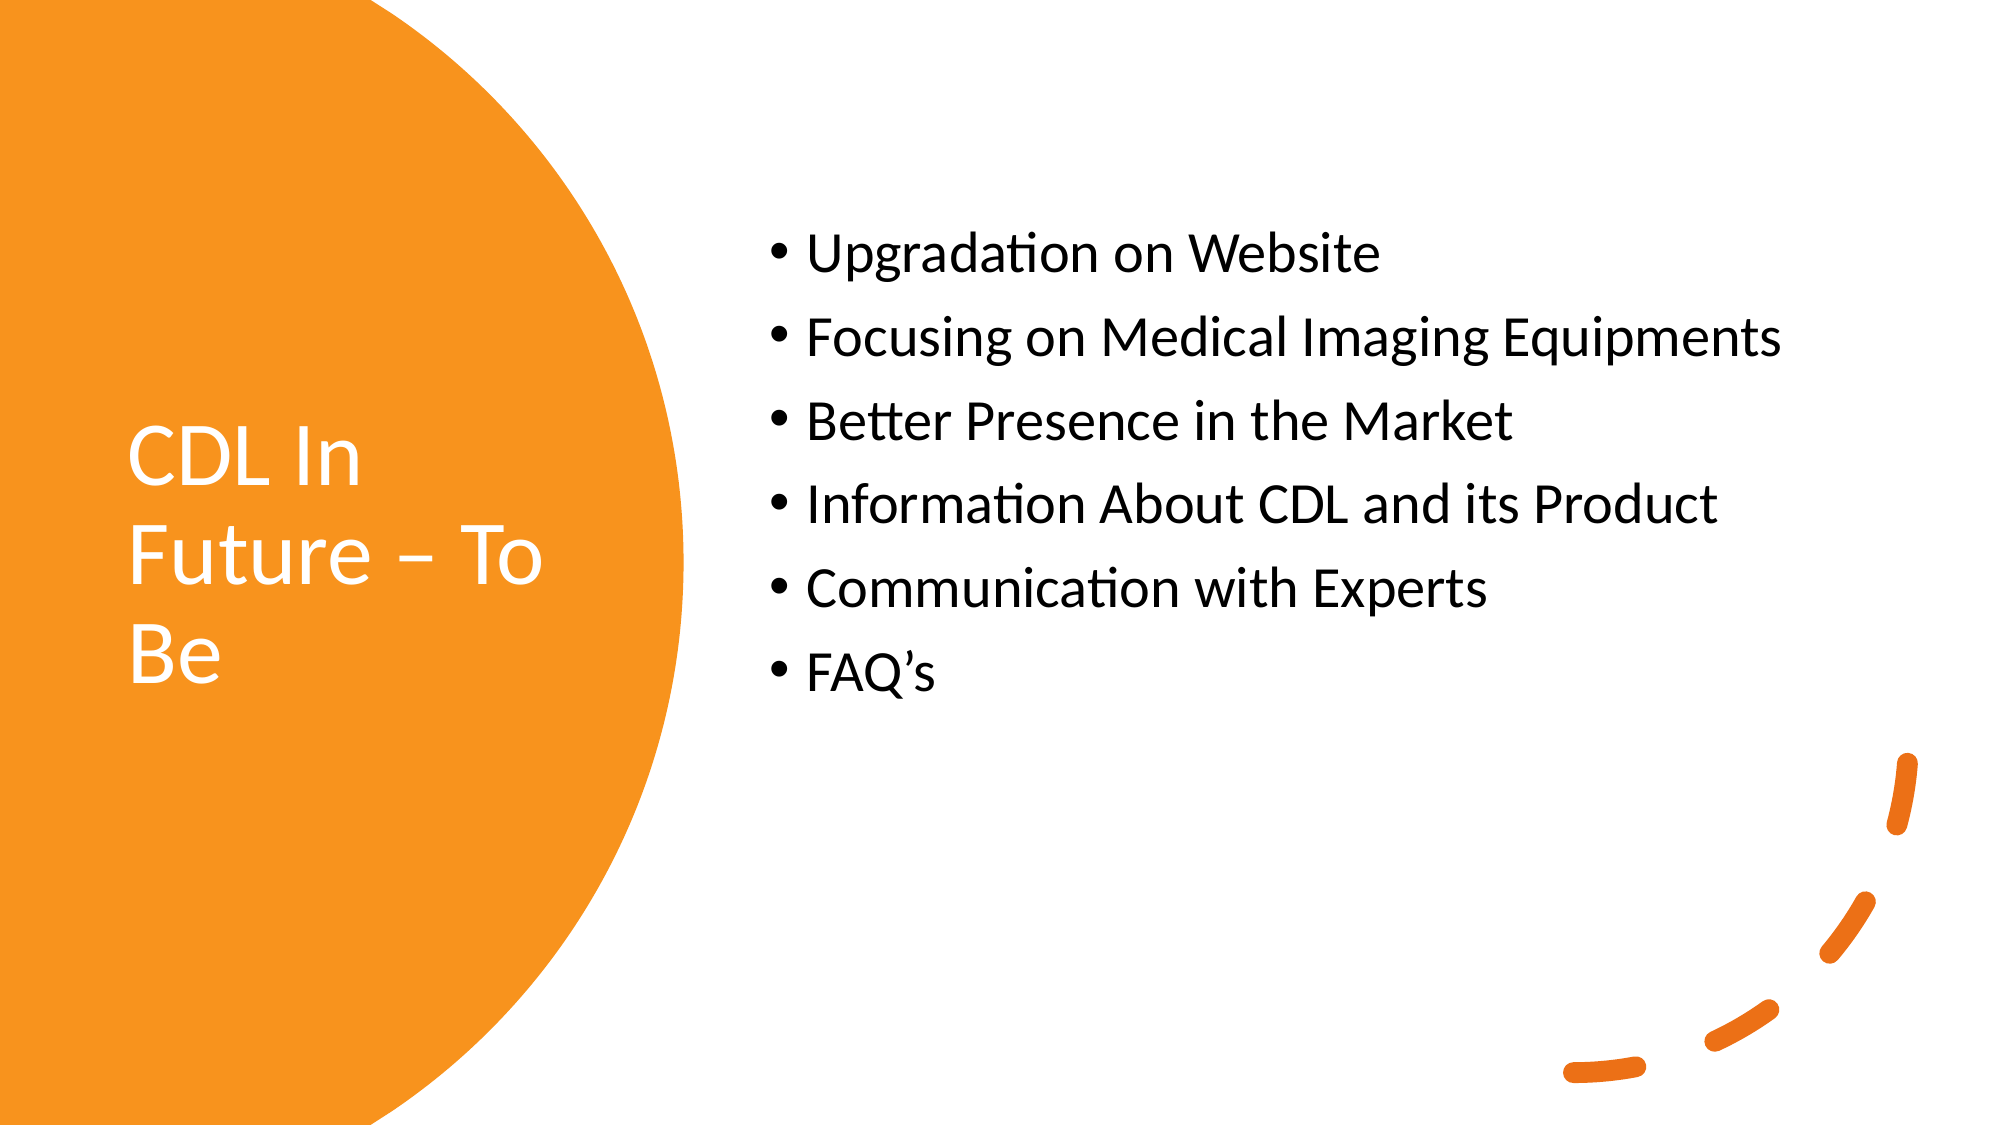

Upgradation on Website
Focusing on Medical Imaging Equipments
Better Presence in the Market
Information About CDL and its Product
Communication with Experts
FAQ’s
# CDL In Future – To Be